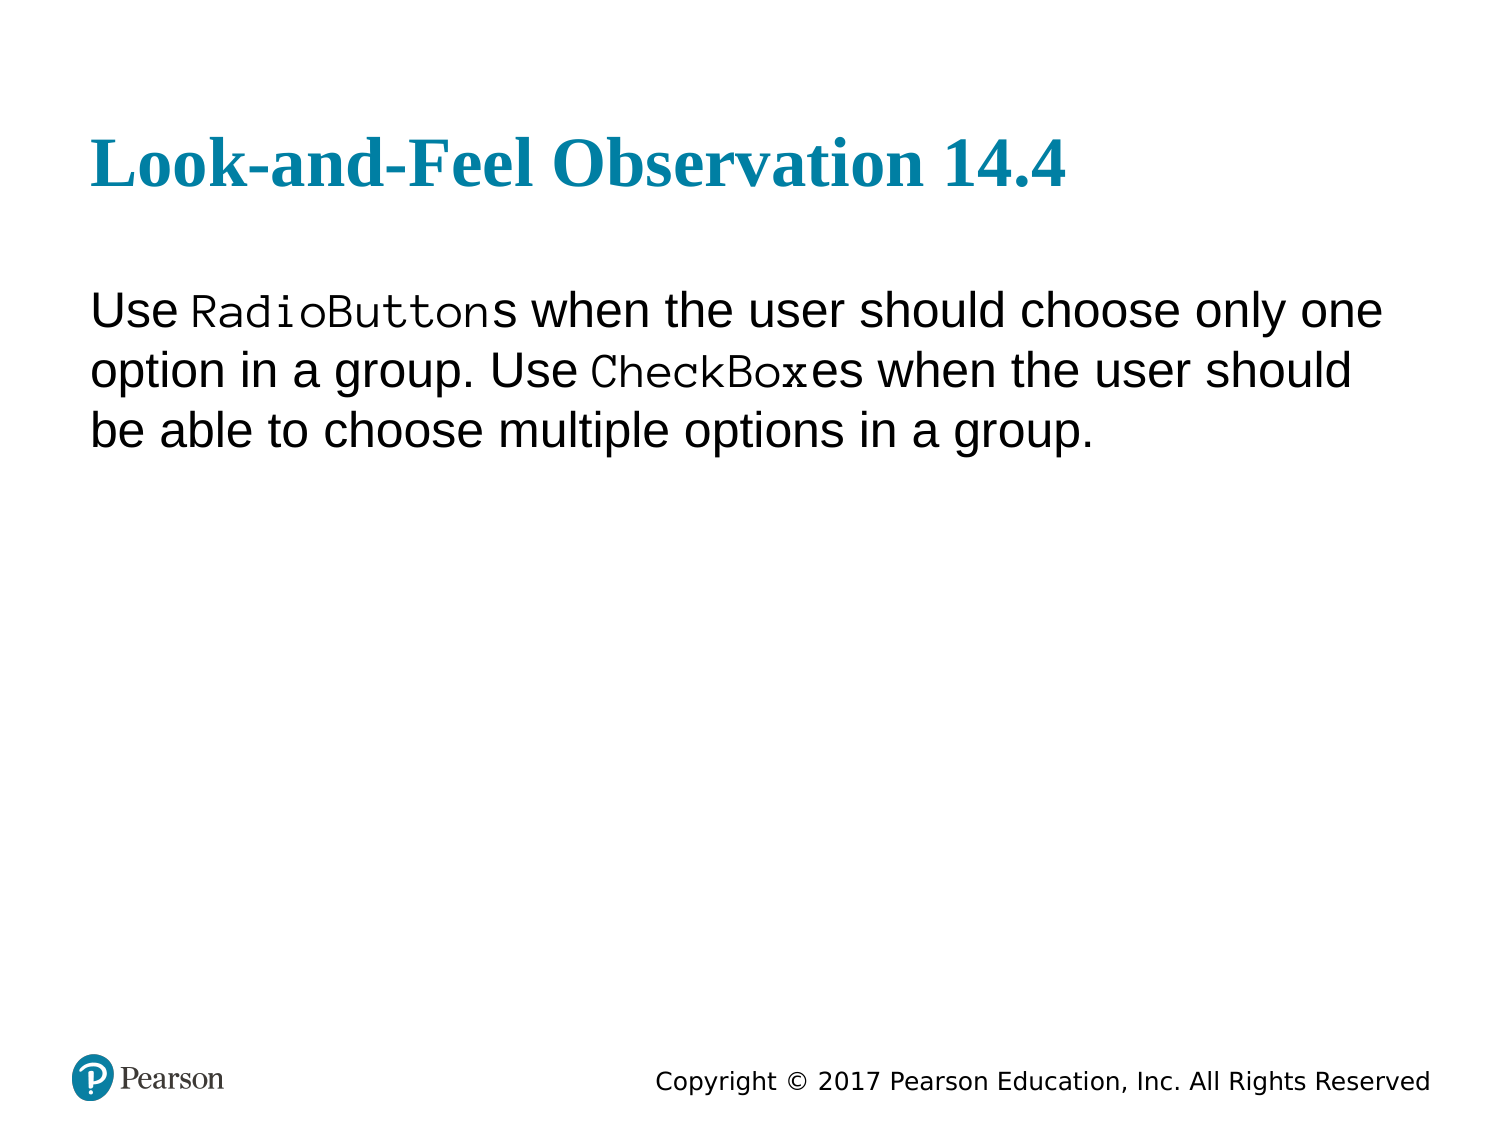

# Look-and-Feel Observation 14.4
Use RadioButtons when the user should choose only one option in a group. Use CheckBoxes when the user should be able to choose multiple options in a group.